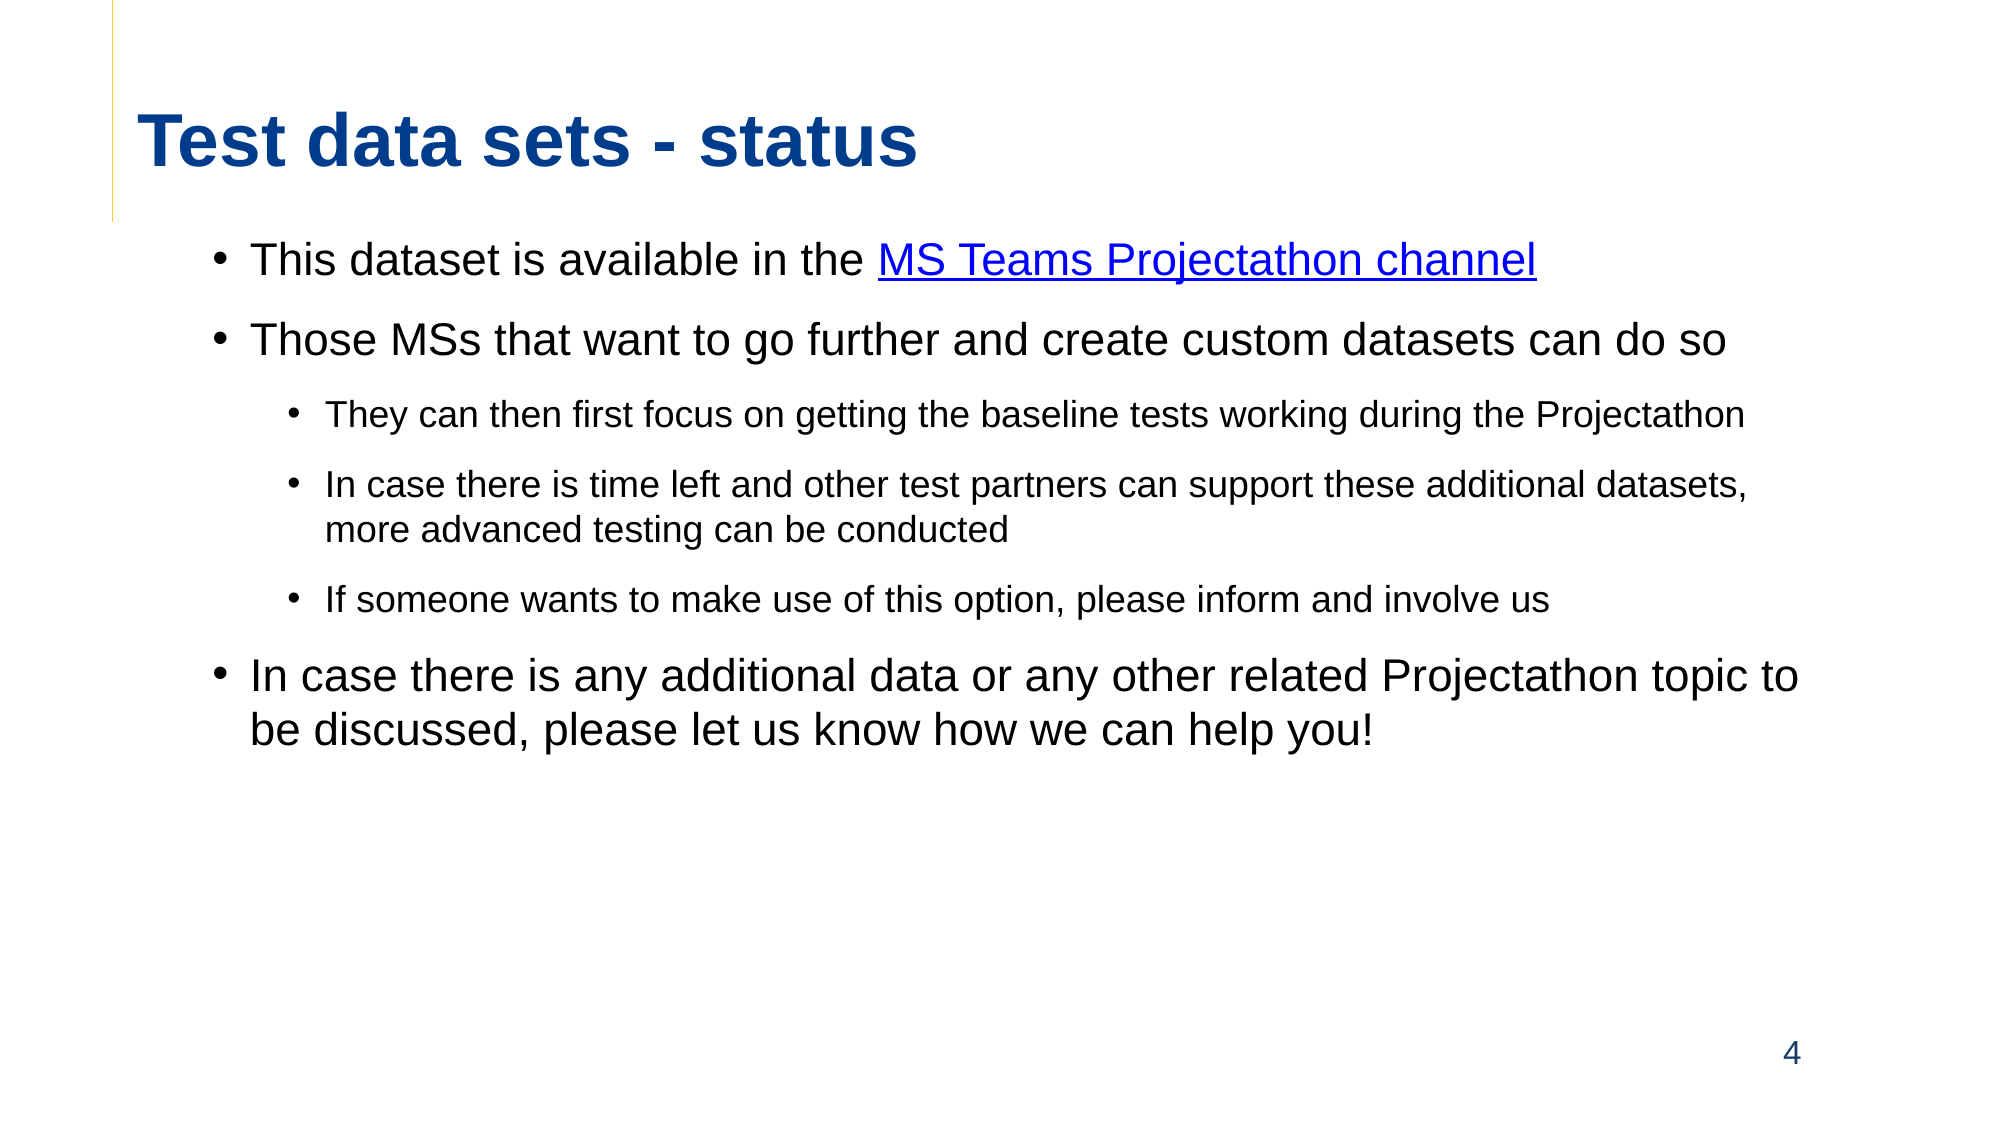

# Test data sets - status
This dataset is available in the MS Teams Projectathon channel
Those MSs that want to go further and create custom datasets can do so
They can then first focus on getting the baseline tests working during the Projectathon
In case there is time left and other test partners can support these additional datasets, more advanced testing can be conducted
If someone wants to make use of this option, please inform and involve us
In case there is any additional data or any other related Projectathon topic to be discussed, please let us know how we can help you!

4